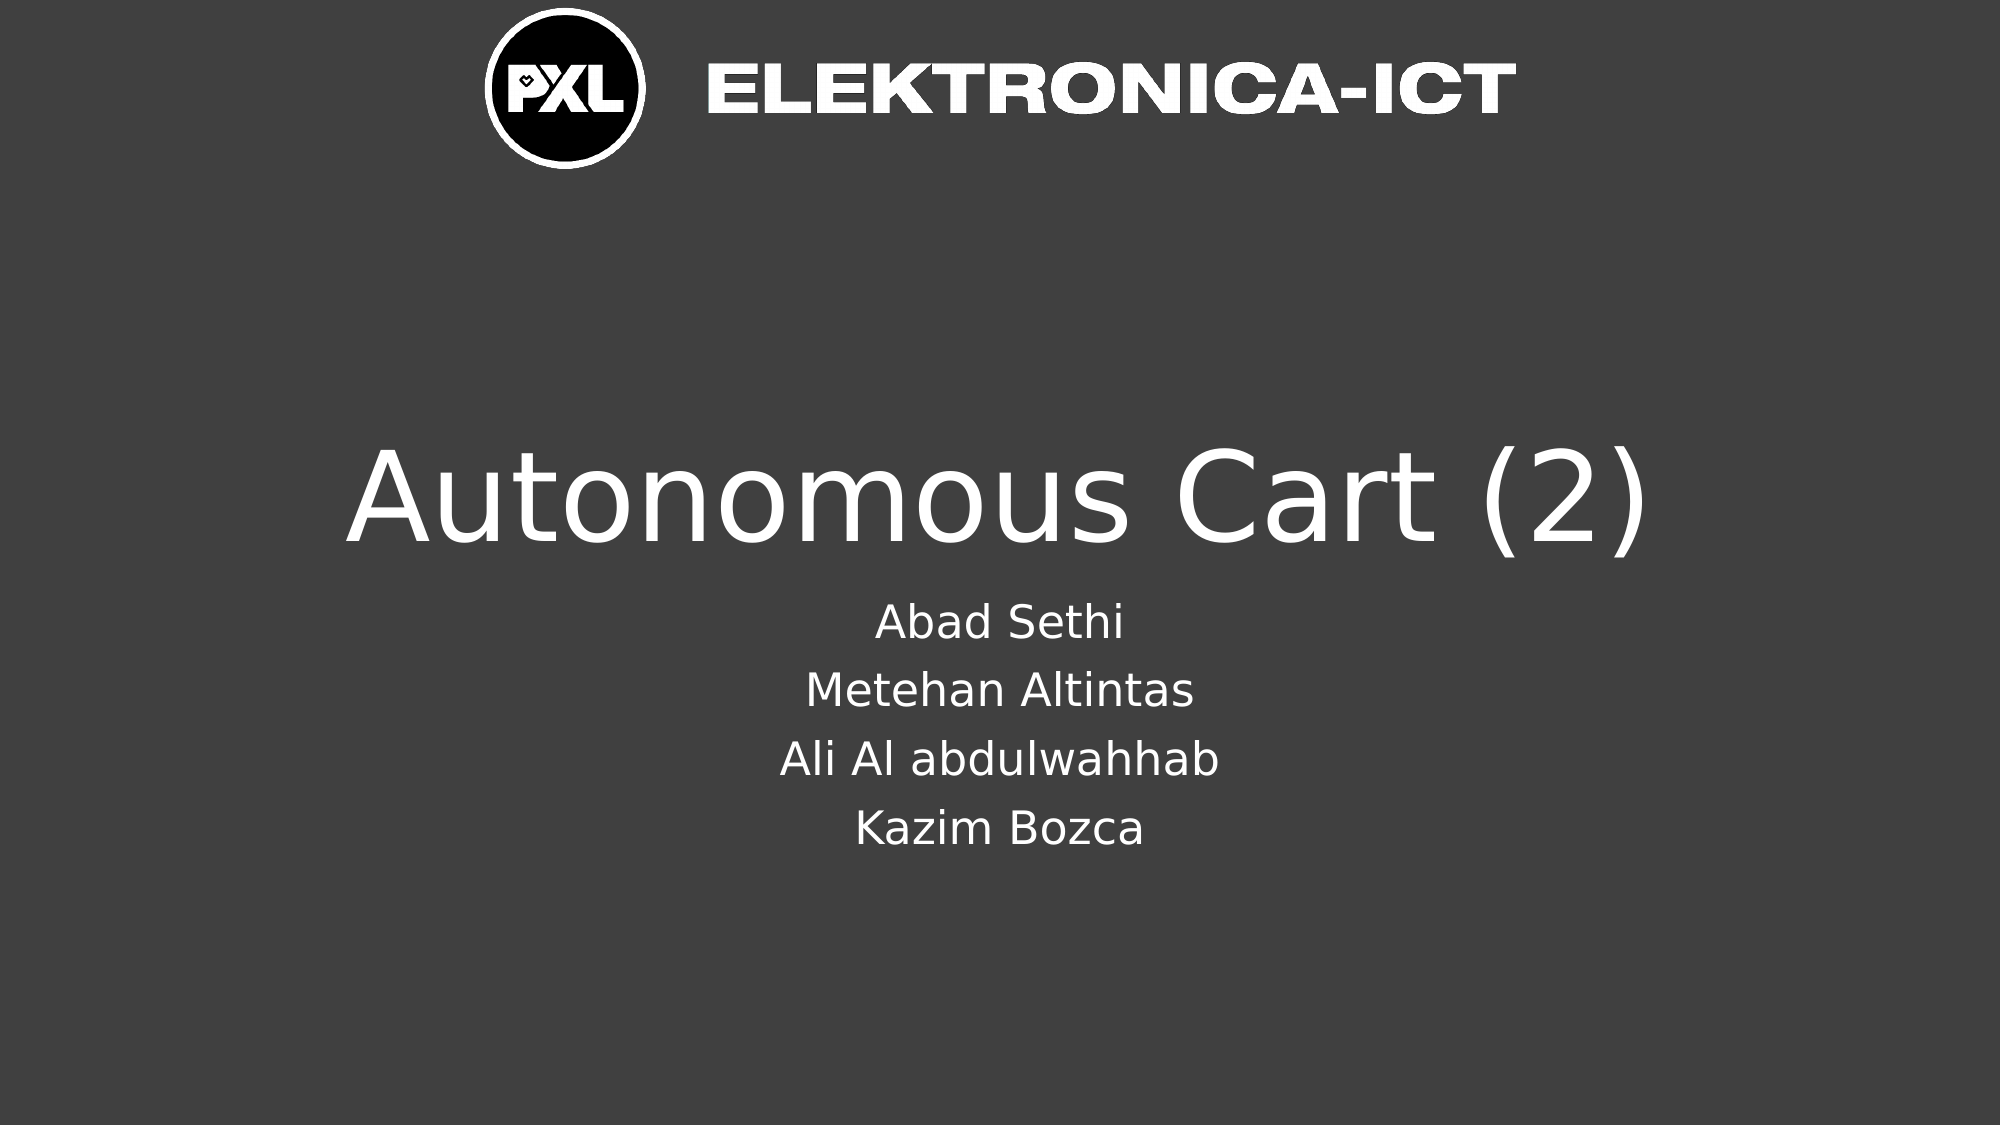

# Autonomous Cart (2)
Abad Sethi
Metehan Altintas
Ali Al abdulwahhab
Kazim Bozca